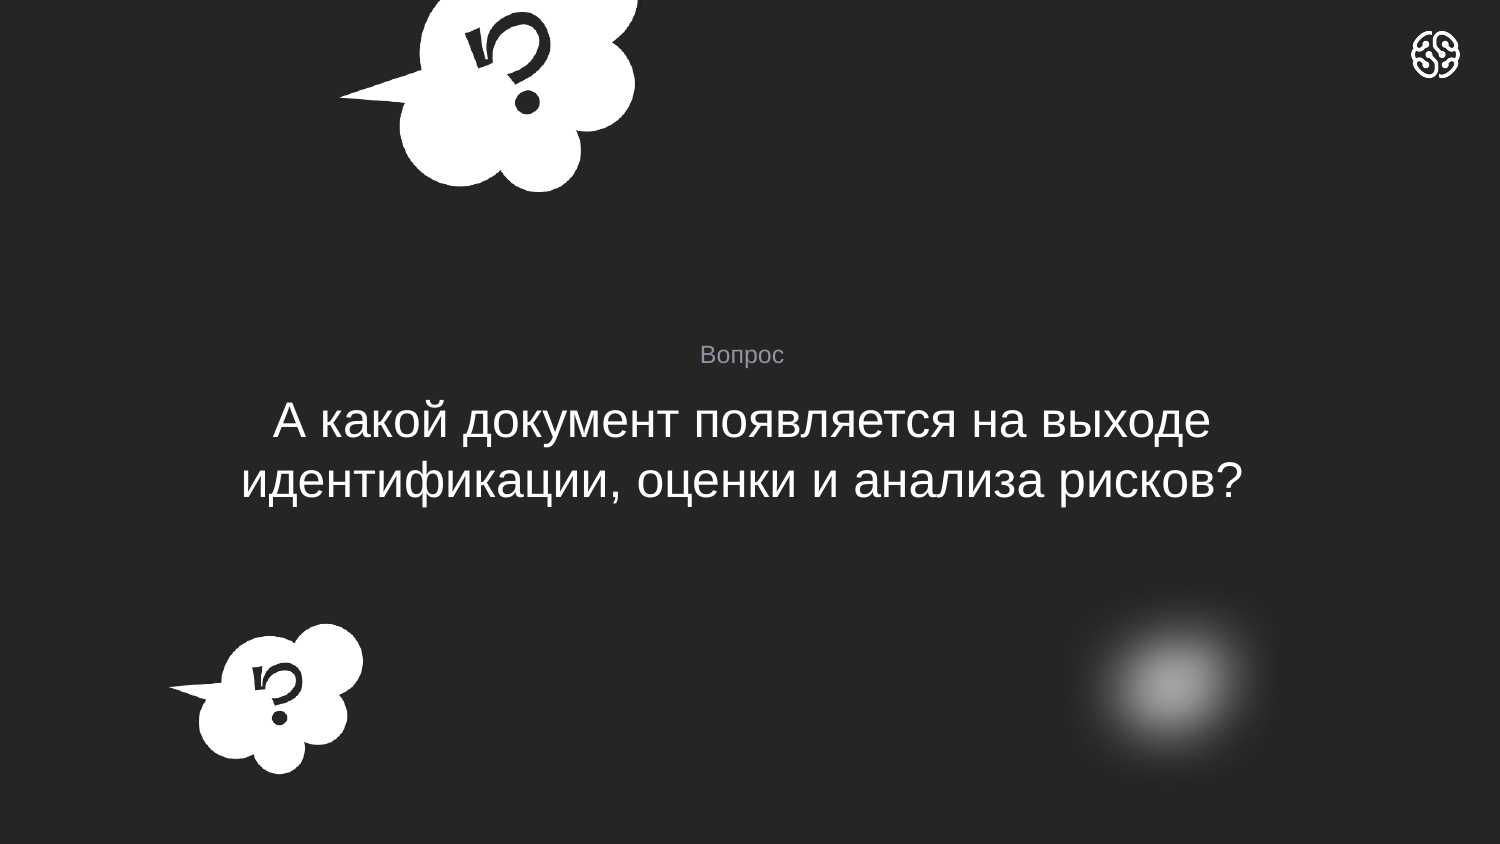

Вопрос
# А какой документ появляется на выходе идентификации, оценки и анализа рисков?